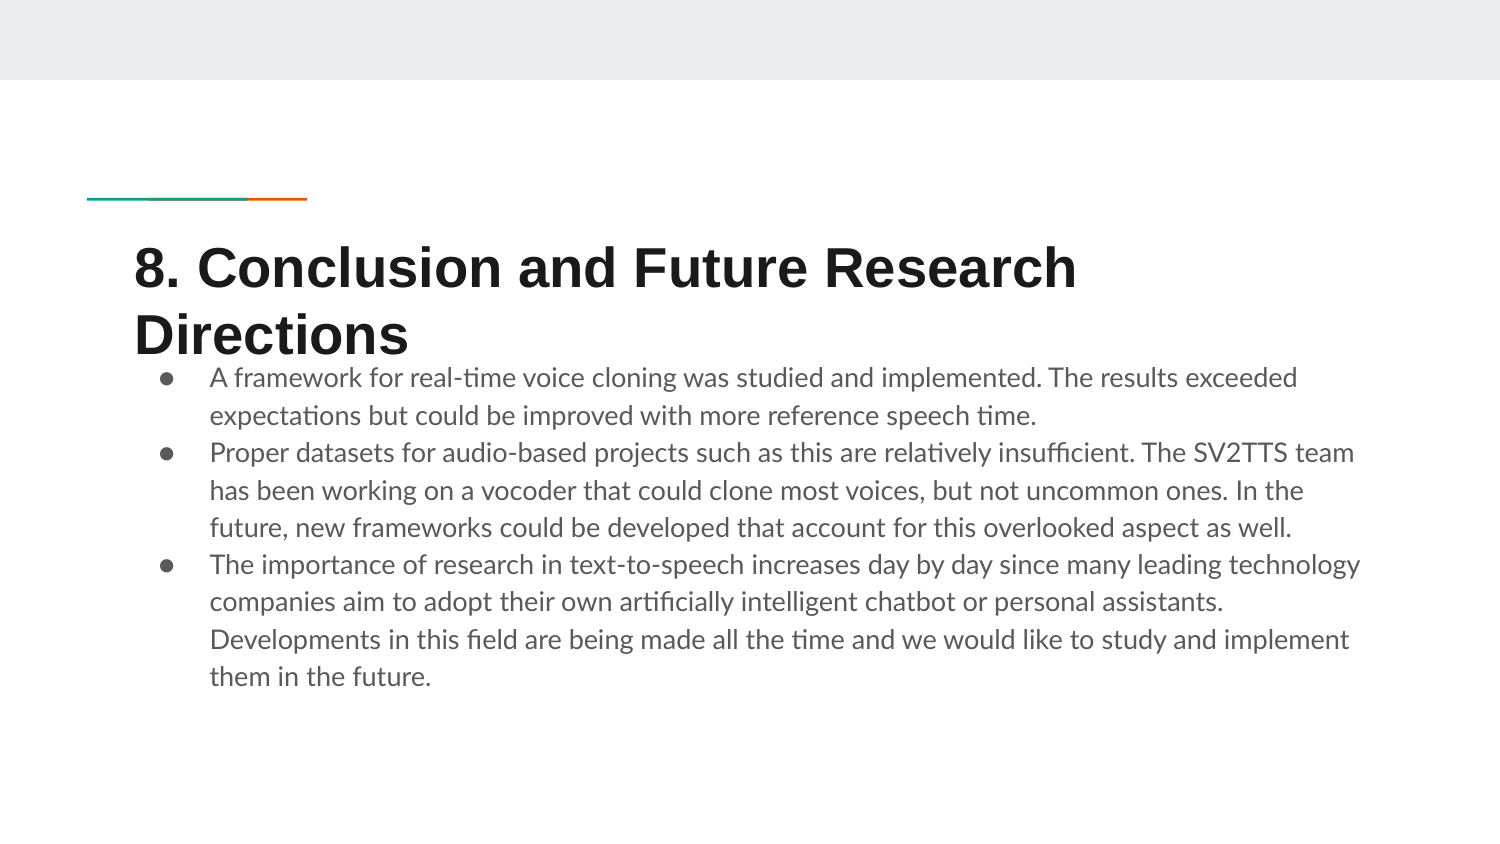

# 8. Conclusion and Future Research Directions
A framework for real-time voice cloning was studied and implemented. The results exceeded expectations but could be improved with more reference speech time.
Proper datasets for audio-based projects such as this are relatively insufficient. The SV2TTS team has been working on a vocoder that could clone most voices, but not uncommon ones. In the future, new frameworks could be developed that account for this overlooked aspect as well.
The importance of research in text-to-speech increases day by day since many leading technology companies aim to adopt their own artificially intelligent chatbot or personal assistants. Developments in this field are being made all the time and we would like to study and implement them in the future.